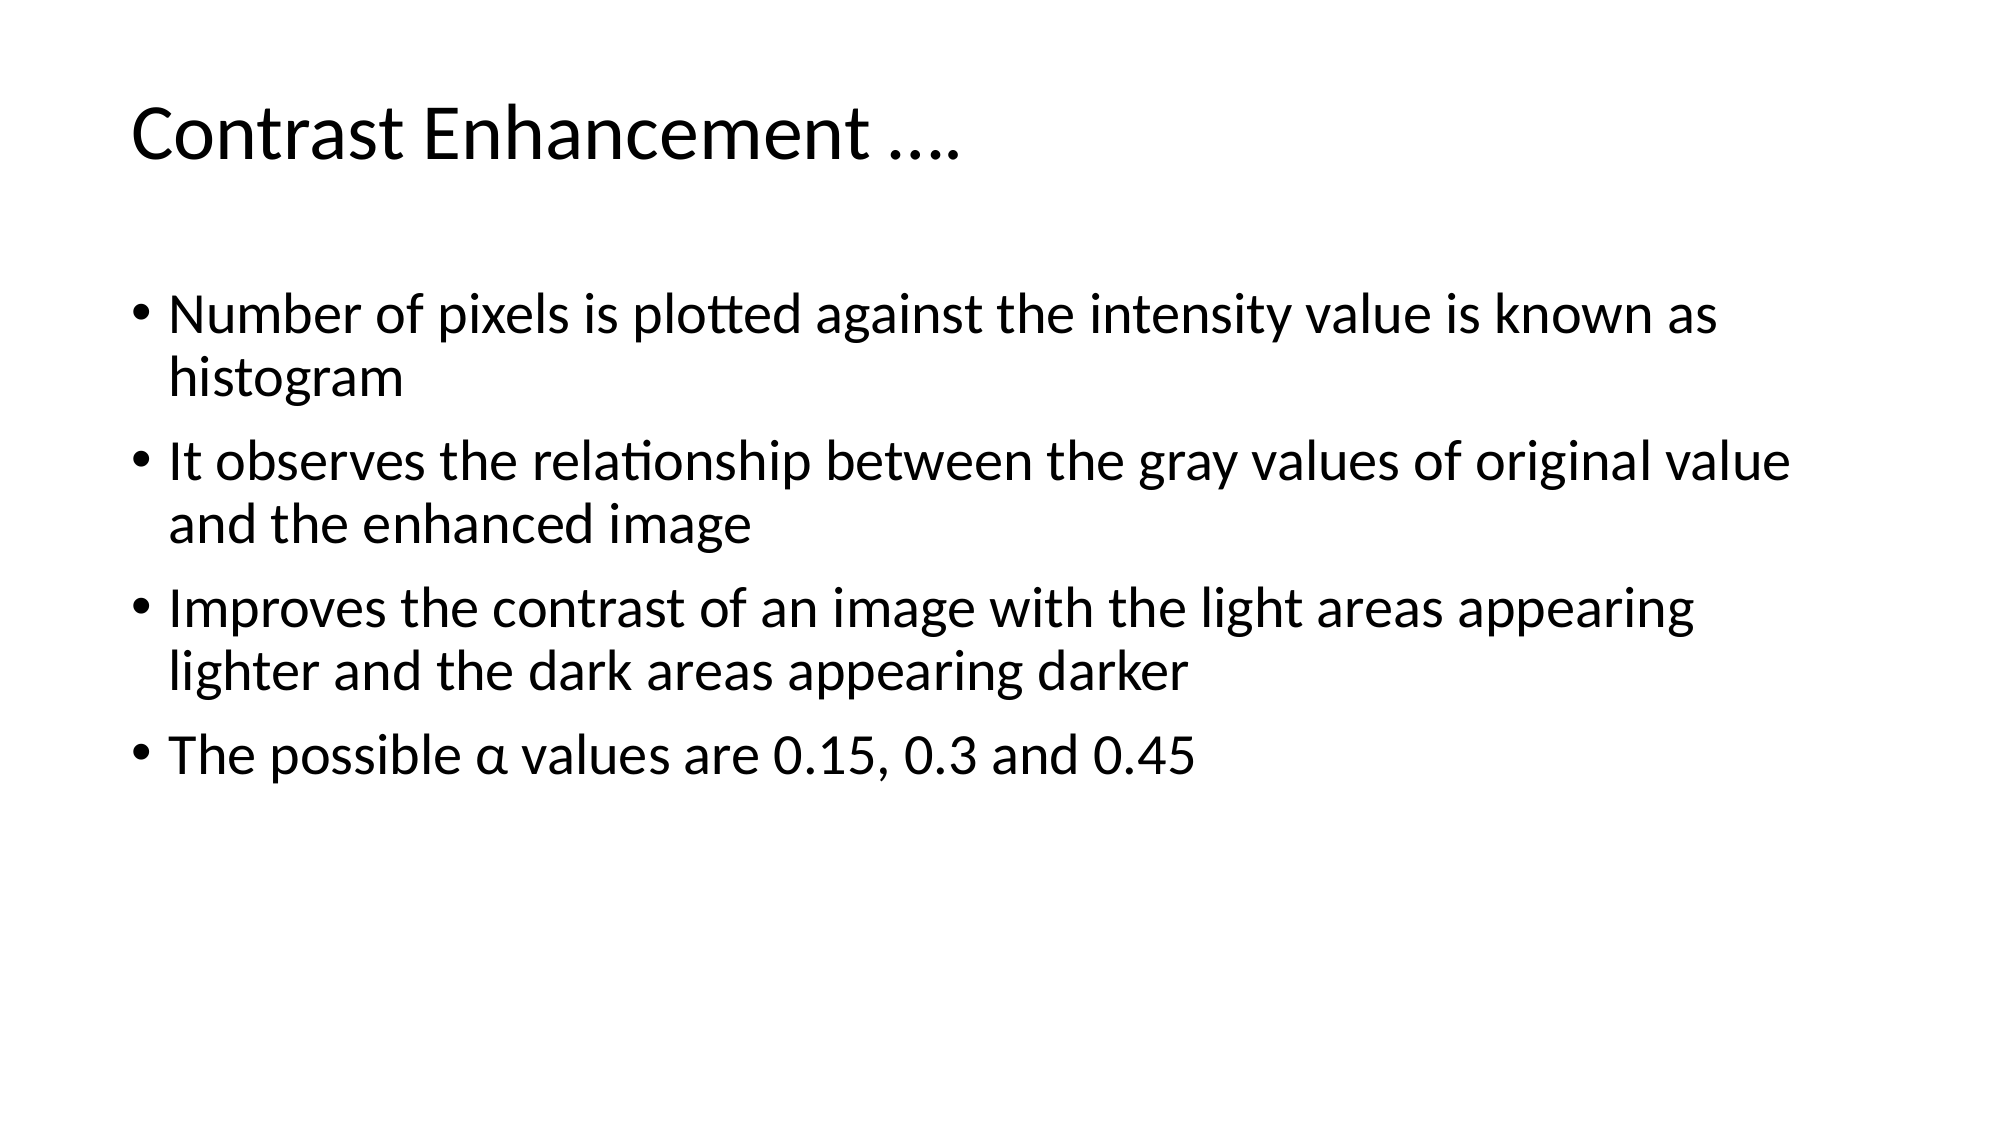

# Contrast Enhancement ….

Number of pixels is plotted against the intensity value is known as histogram
It observes the relationship between the gray values of original value and the enhanced image
Improves the contrast of an image with the light areas appearing lighter and the dark areas appearing darker
The possible α values are 0.15, 0.3 and 0.45